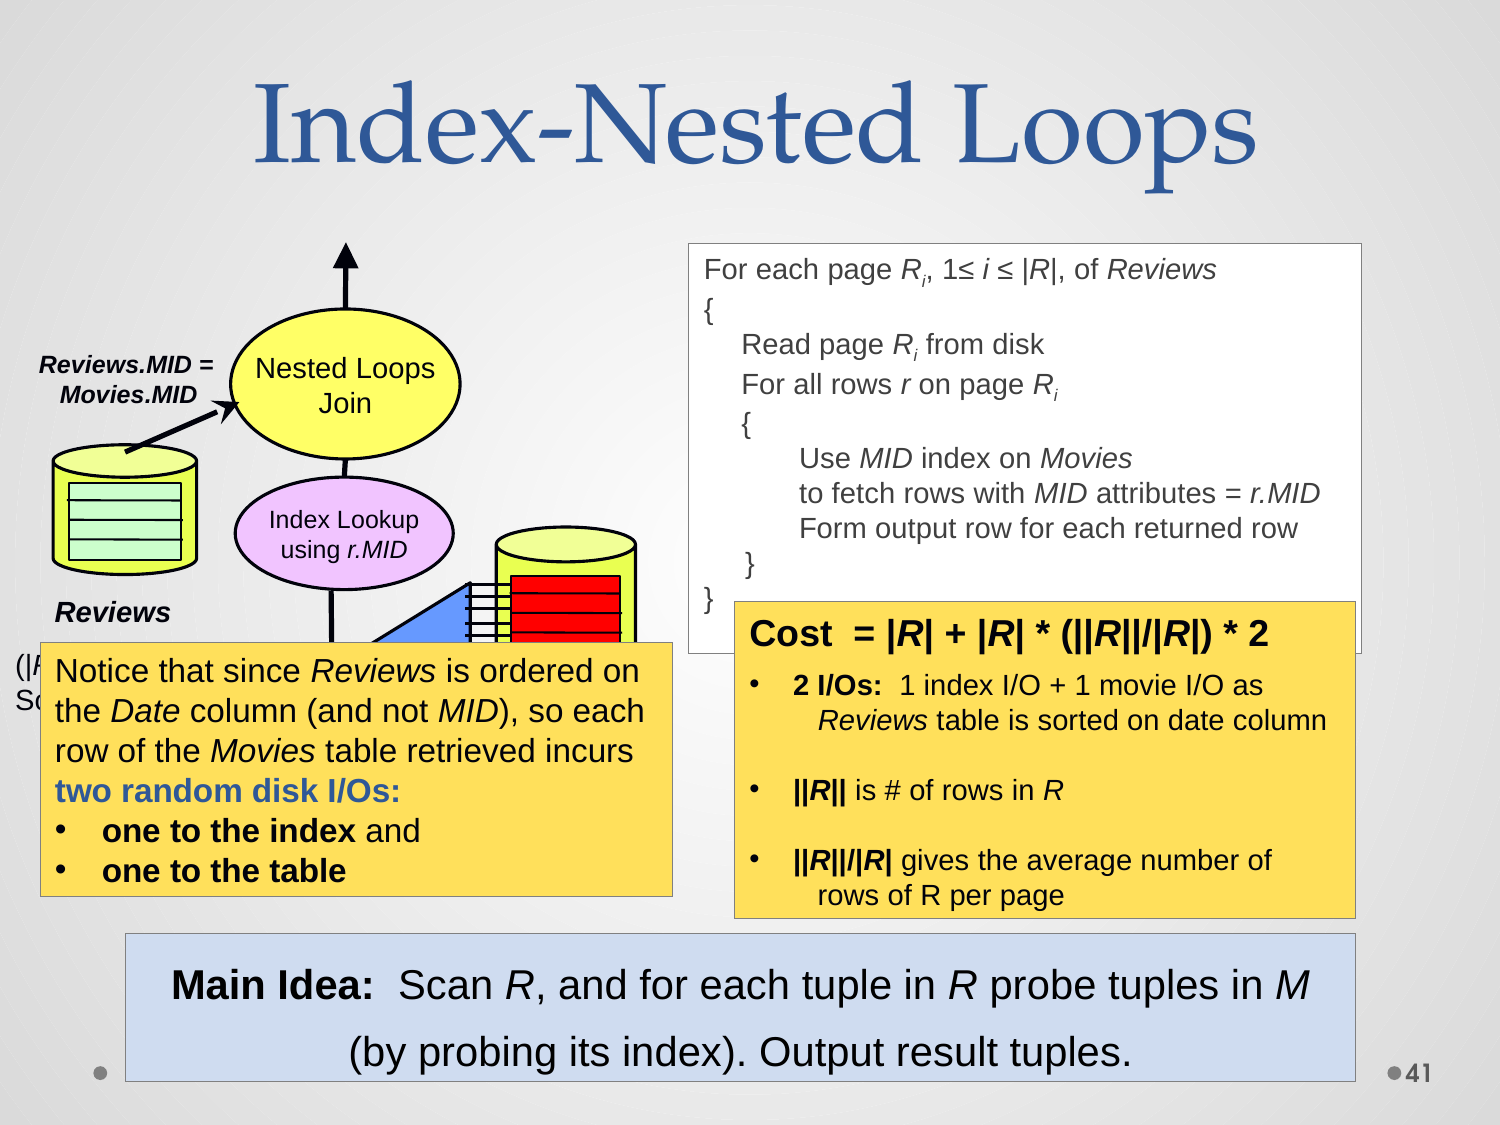

# Index-Nested Loops
Nested Loops
Join
Reviews.MID =     Movies.MID

Reviews
Index Lookup
using r.MID

MID Index
(|R| pages)
Sorted on date column
Movies
(|M| pages)
For each page Ri, 1≤ i ≤ |R|, of Reviews
{
Read page Ri from disk
	For all rows r on page Ri
	{
	       Use MID index on Movies
       to fetch rows with MID attributes = r.MID
       Form output row for each returned row
     }
}
Cost  = |R| + |R| * (||R||/|R|) * 2
 2 I/Os:  1 index I/O + 1 movie I/O as
    Reviews table is sorted on date column
 ||R|| is # of rows in R
 ||R||/|R| gives the average number of
    rows of R per page
Notice that since Reviews is ordered on the Date column (and not MID), so each row of the Movies table retrieved incurs two random disk I/Os:
one to the index and
one to the table
Main Idea:  Scan R, and for each tuple in R probe tuples in M (by probing its index). Output result tuples.
41